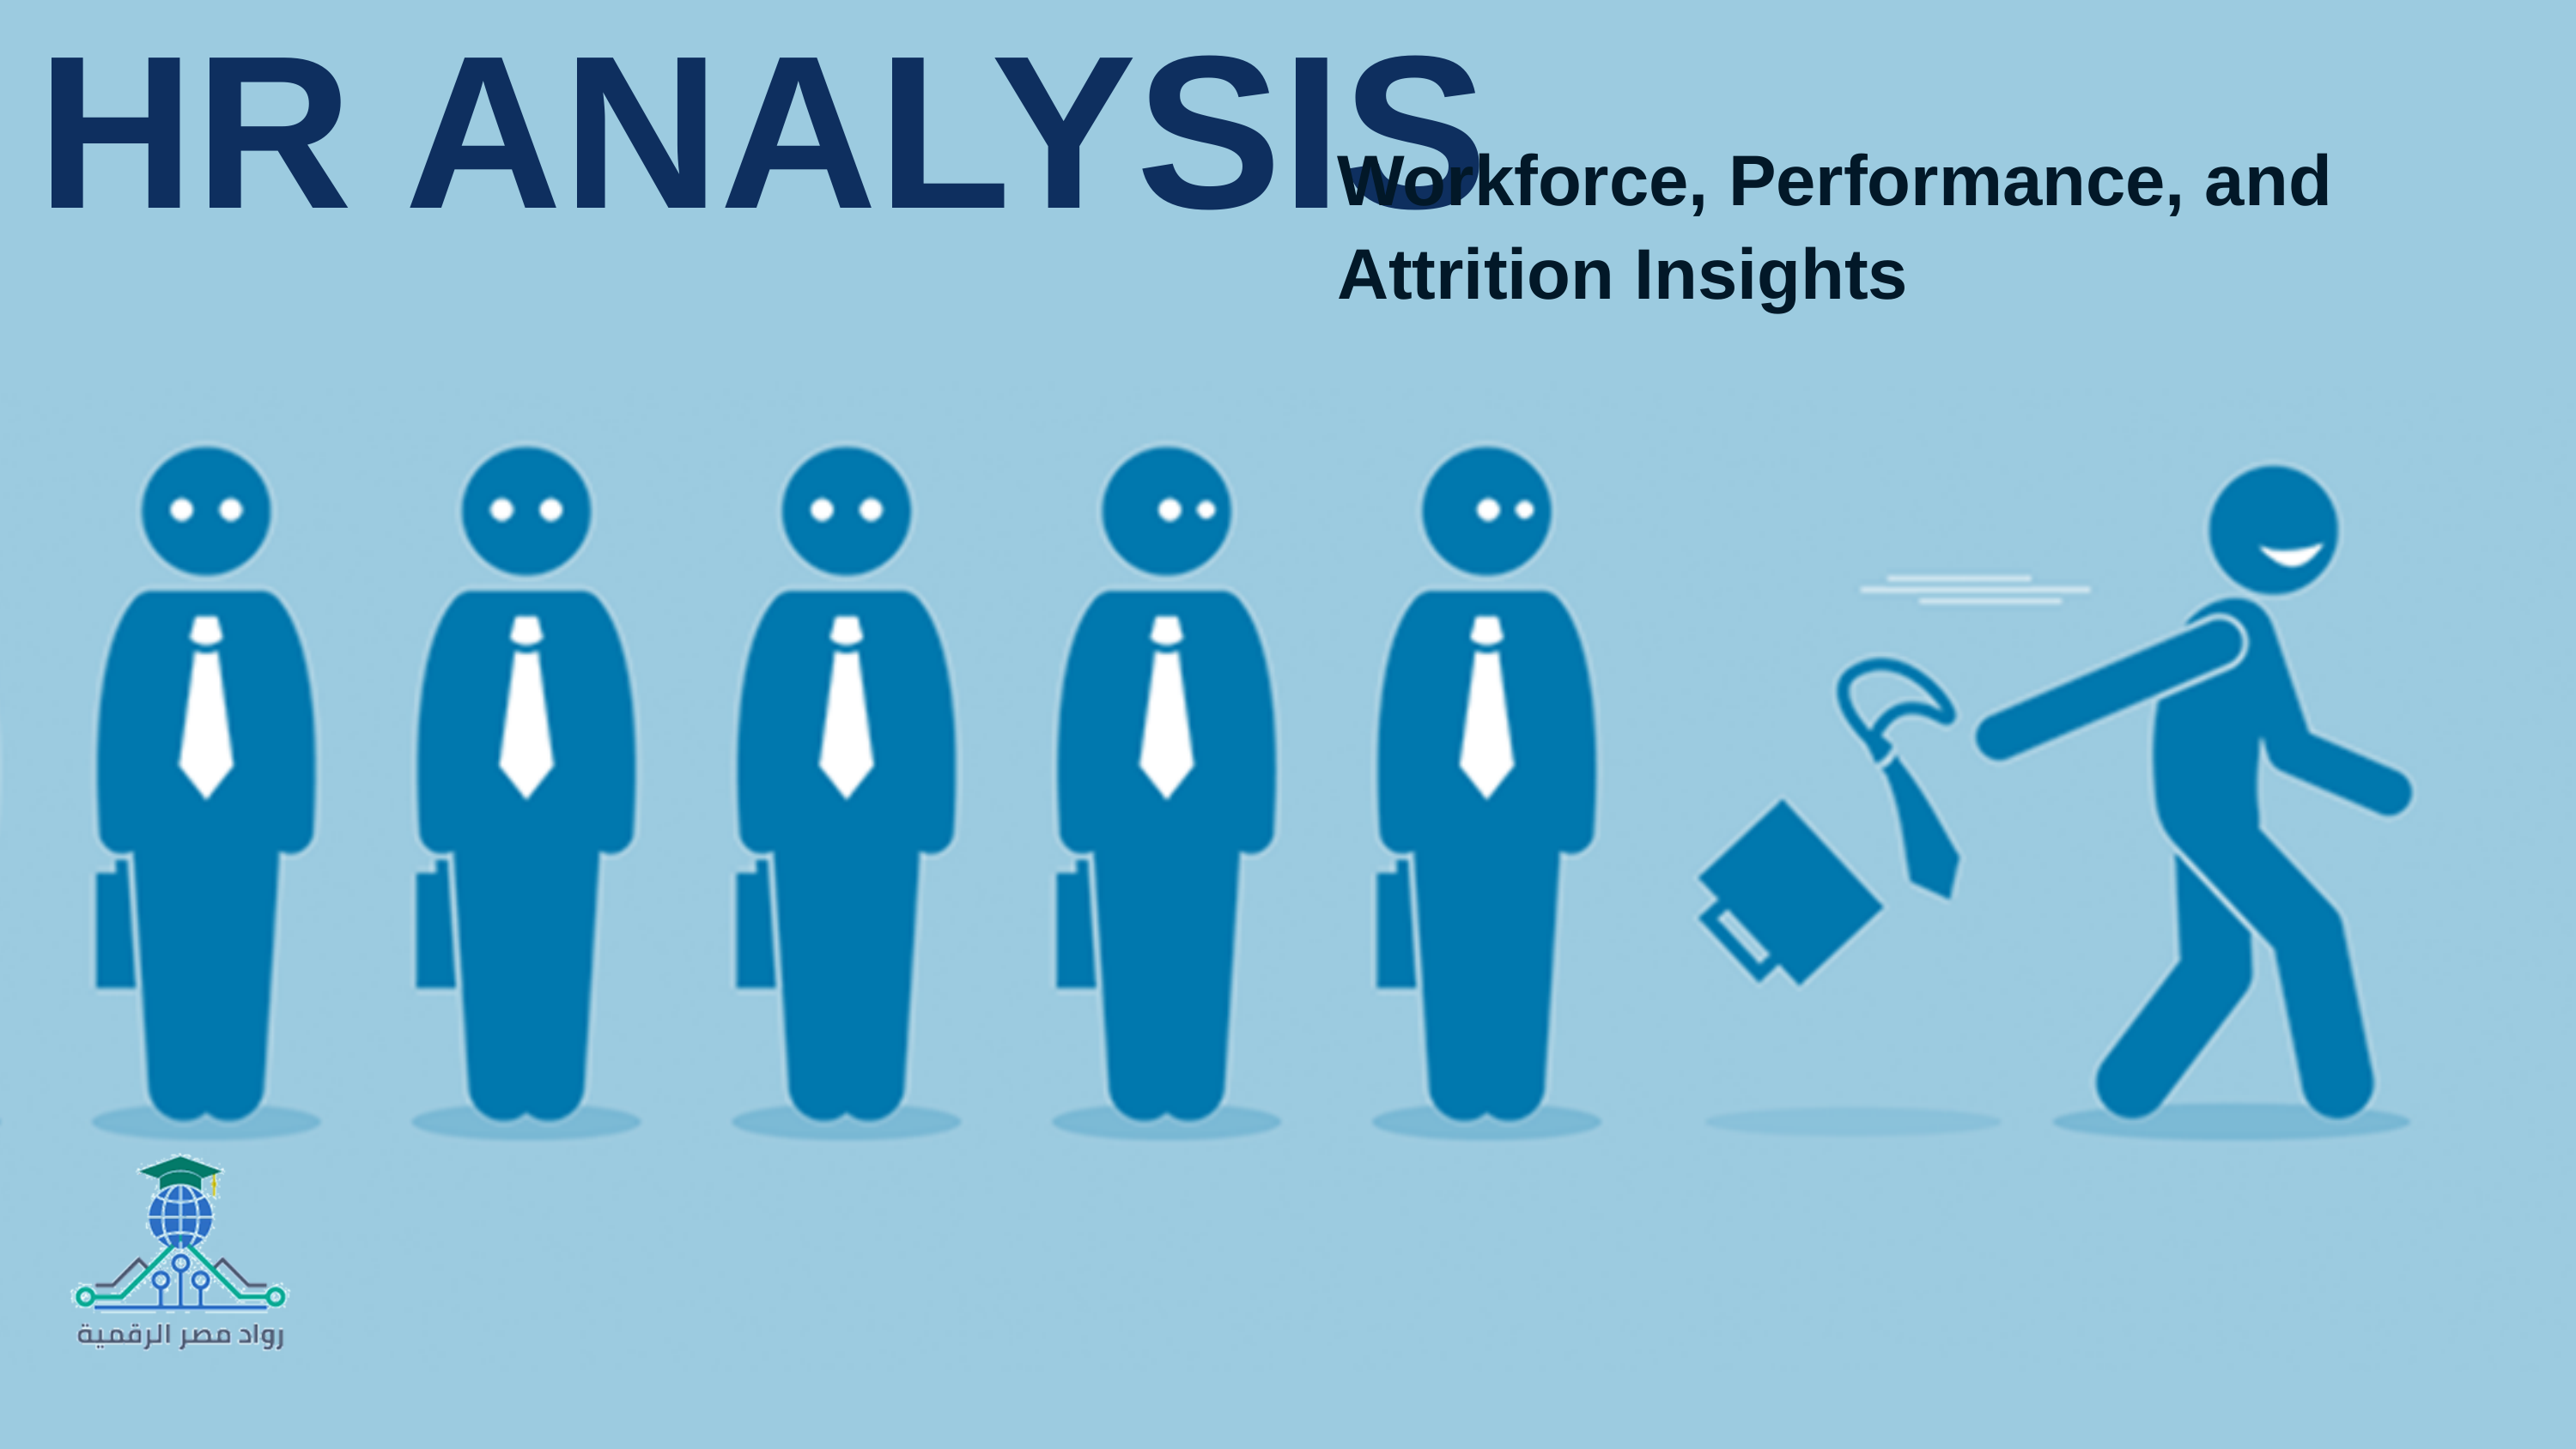

HR ANALYSIS
Workforce, Performance, and Attrition Insights